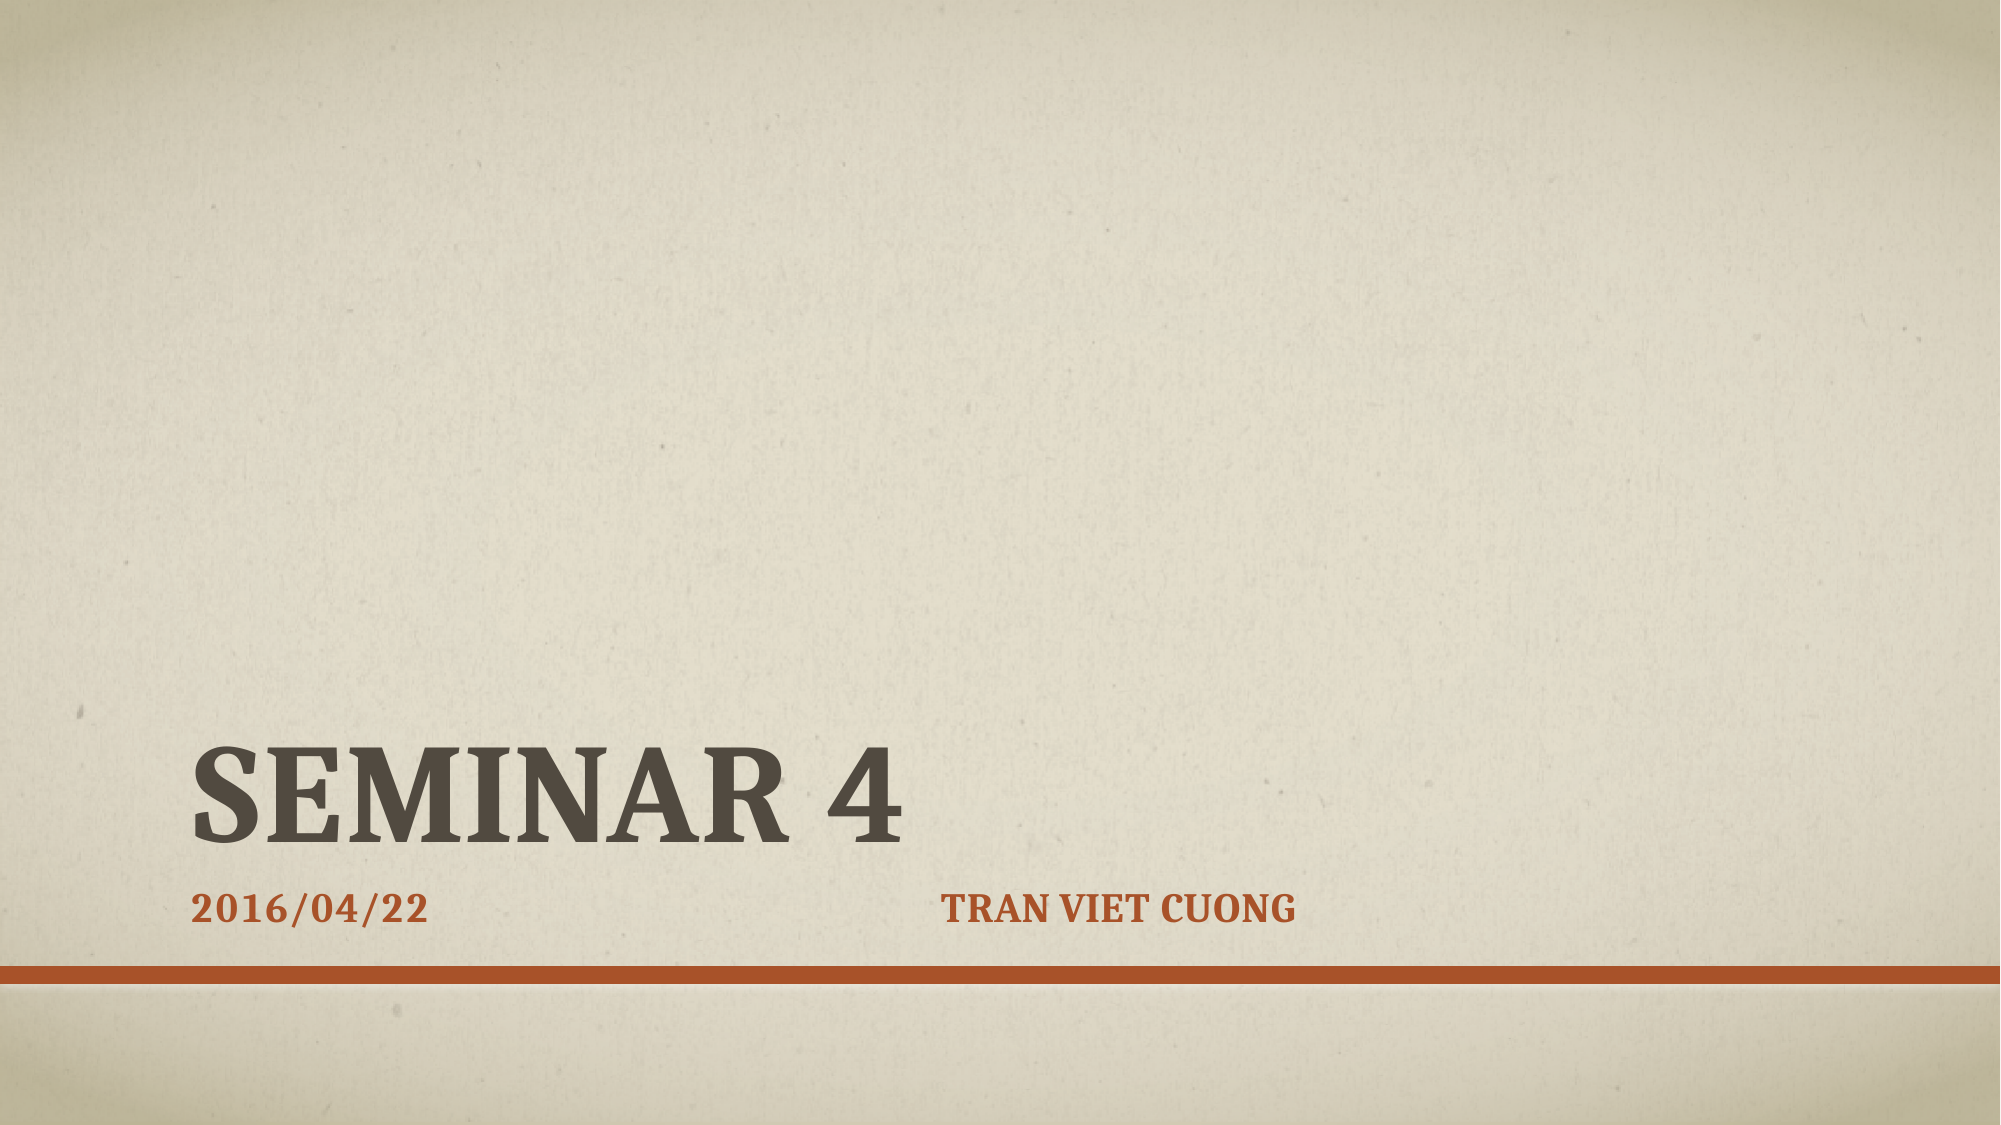

# Seminar 4
2016/04/22				tran viet cuong